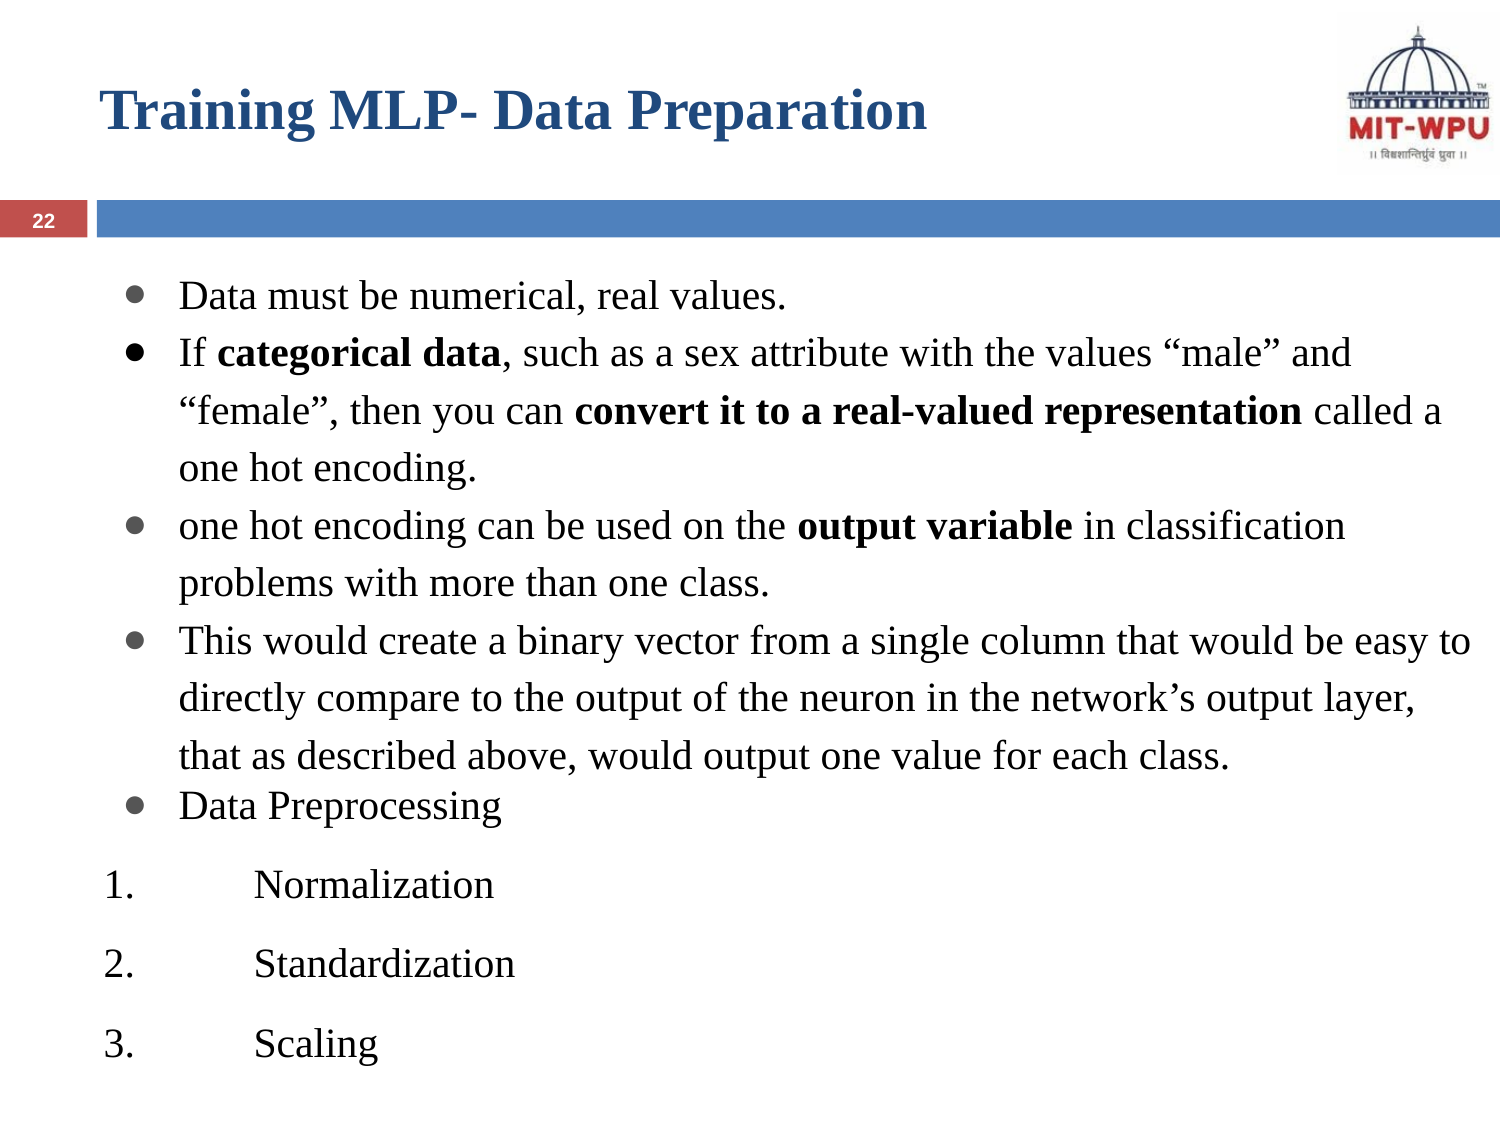

# Training MLP- Data Preparation
22
Data must be numerical, real values.
If categorical data, such as a sex attribute with the values “male” and “female”, then you can convert it to a real-valued representation called a one hot encoding.
one hot encoding can be used on the output variable in classification problems with more than one class.
This would create a binary vector from a single column that would be easy to directly compare to the output of the neuron in the network’s output layer, that as described above, would output one value for each class.
Data Preprocessing
1.	Normalization
2.	Standardization
3.	Scaling